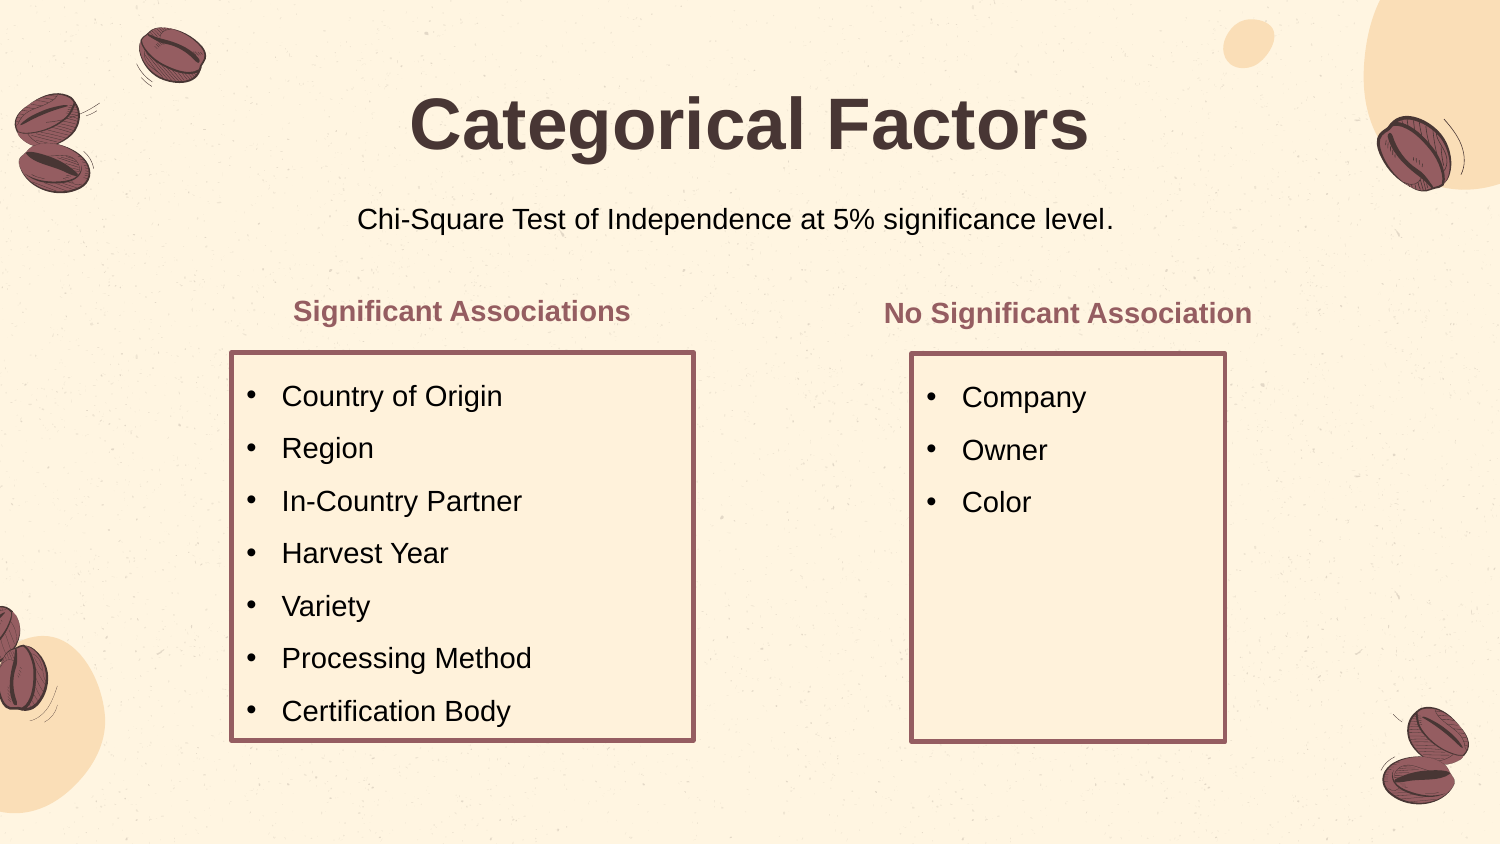

# Categorical Factors
Chi-Square Test of Independence at 5% significance level.
Significant Associations
No Significant Association
Country of Origin
Region
In-Country Partner
Harvest Year
Variety
Processing Method
Certification Body
Company
Owner
Color